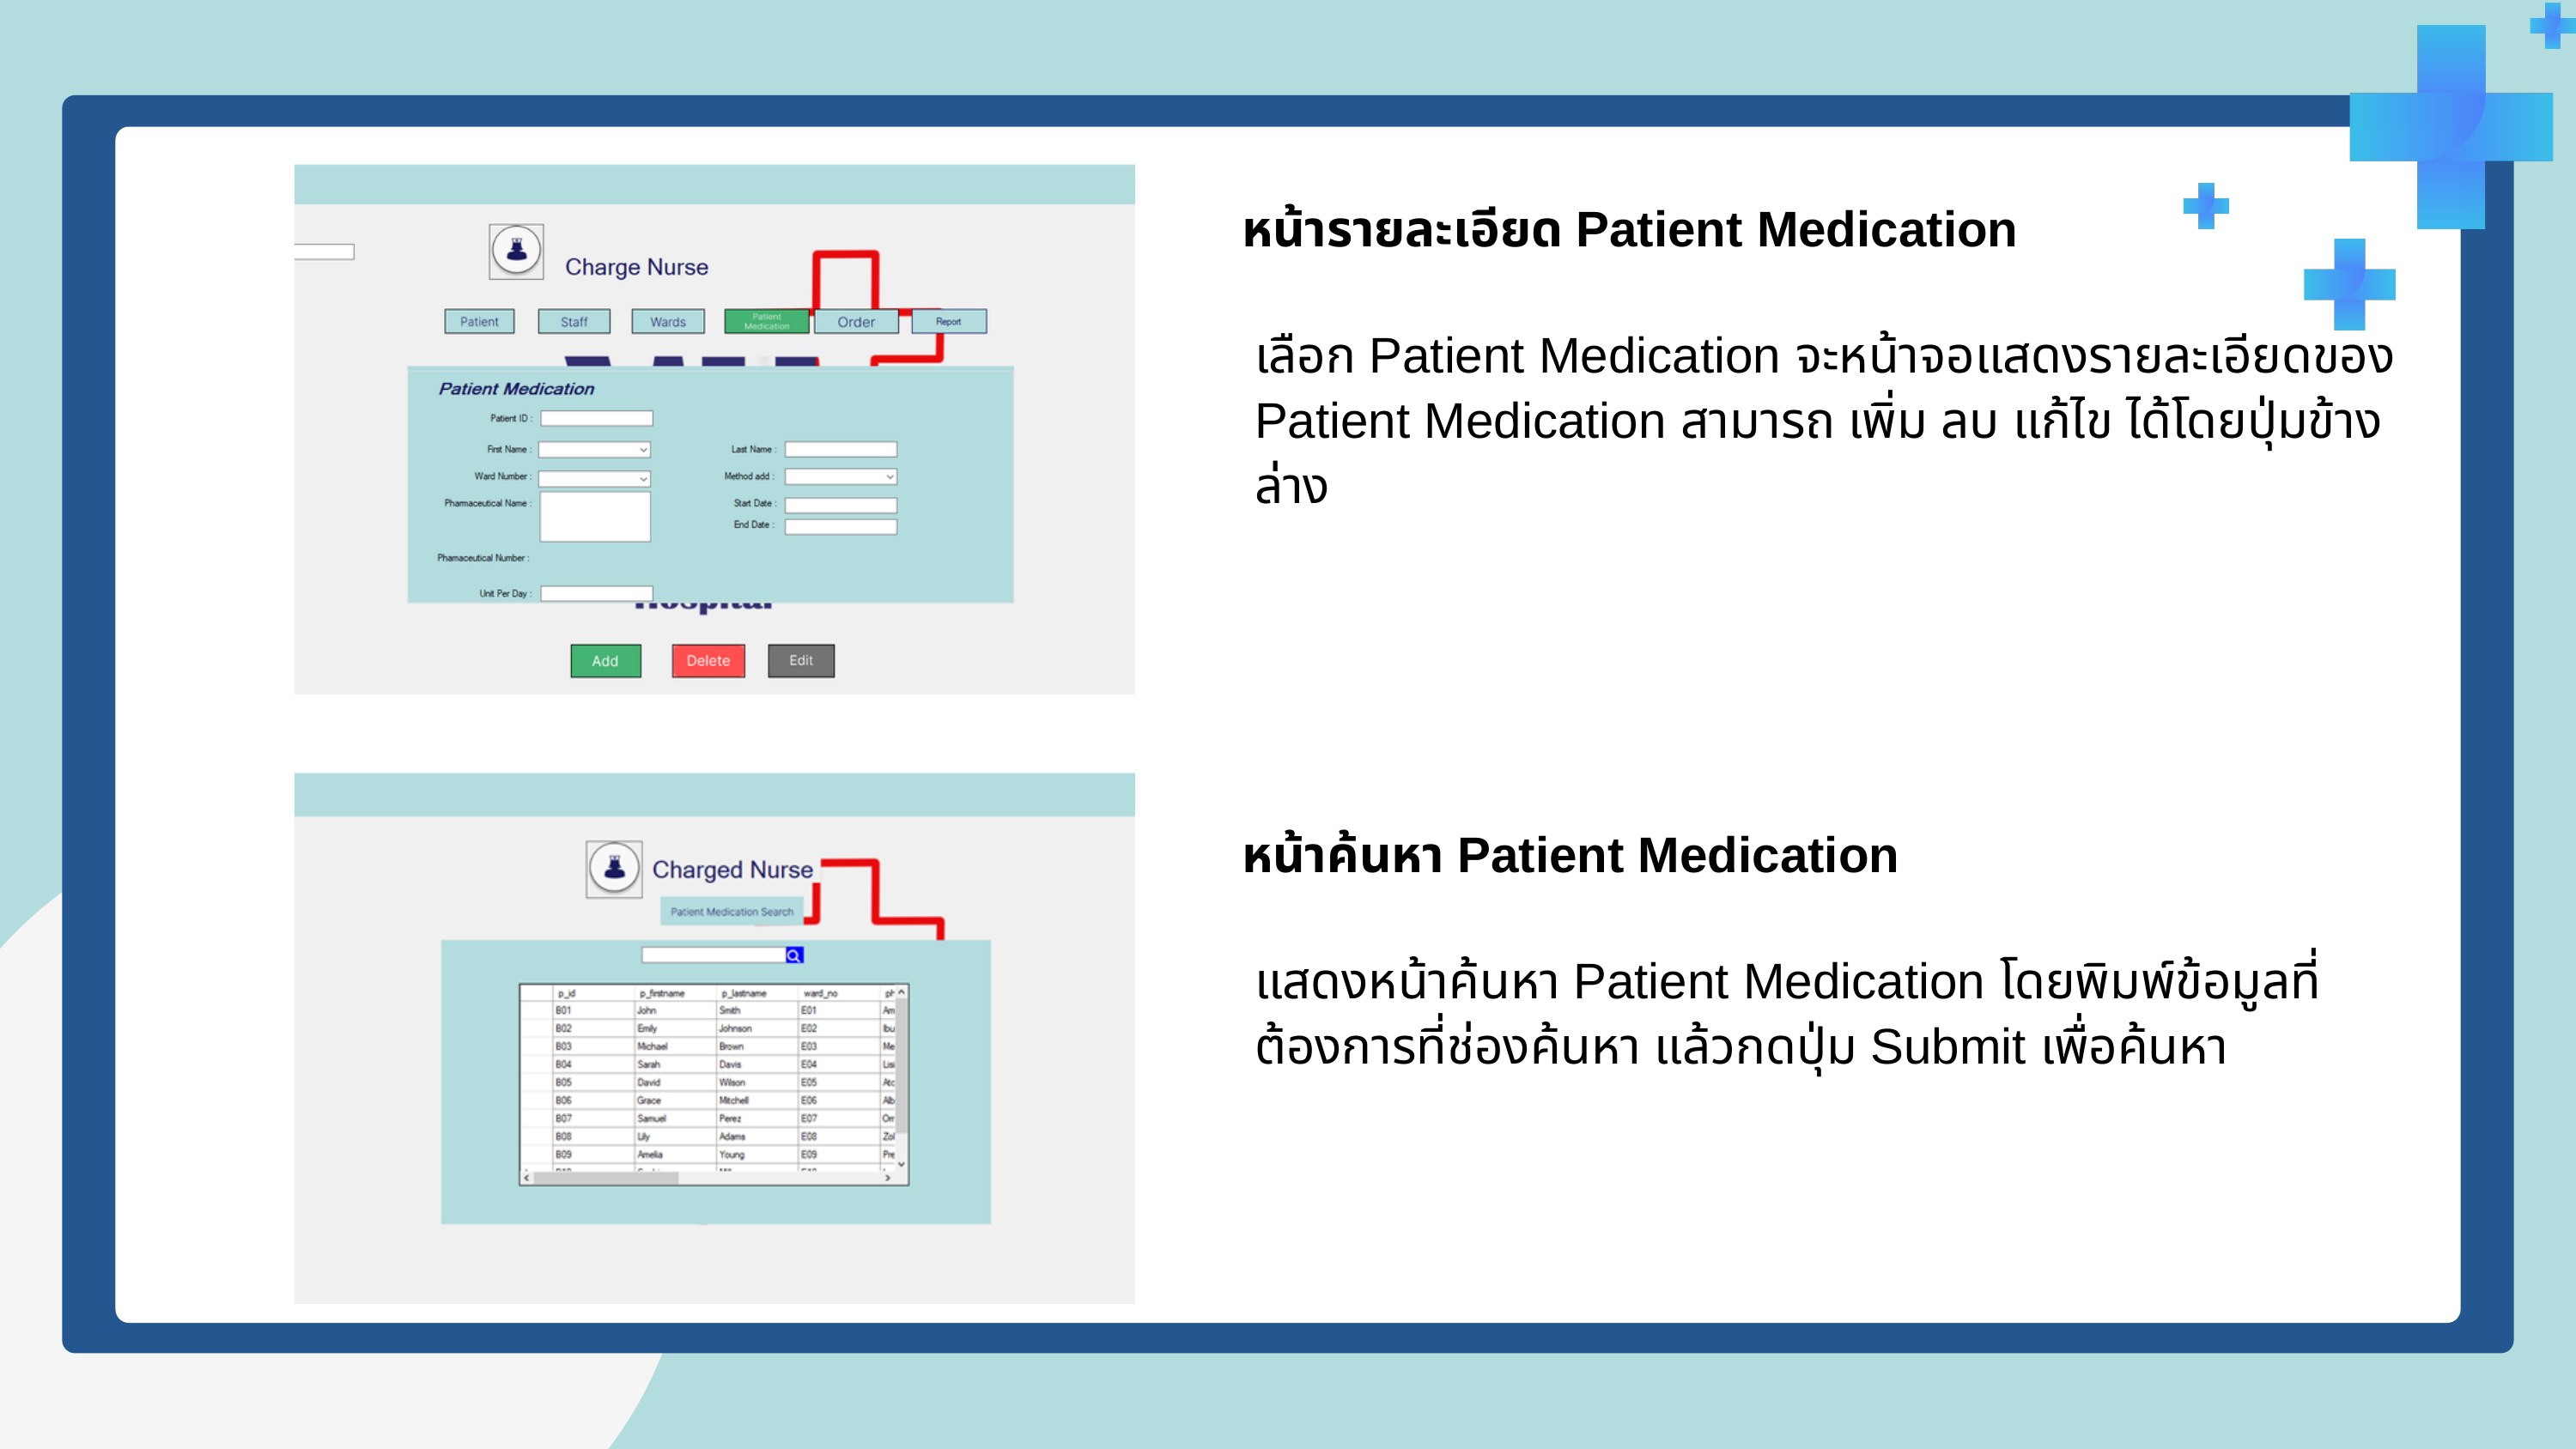

หน้ารายละเอียด Patient Medication
เลือก Patient Medication จะหน้าจอแสดงรายละเอียดของ Patient Medication สามารถ เพิ่ม ลบ แก้ไข ได้โดยปุ่มข้างล่าง

หน้าค้นหา Patient Medication
แสดงหน้าค้นหา Patient Medication โดยพิมพ์ข้อมูลที่ต้องการที่ช่องค้นหา แล้วกดปุ่ม Submit เพื่อค้นหา